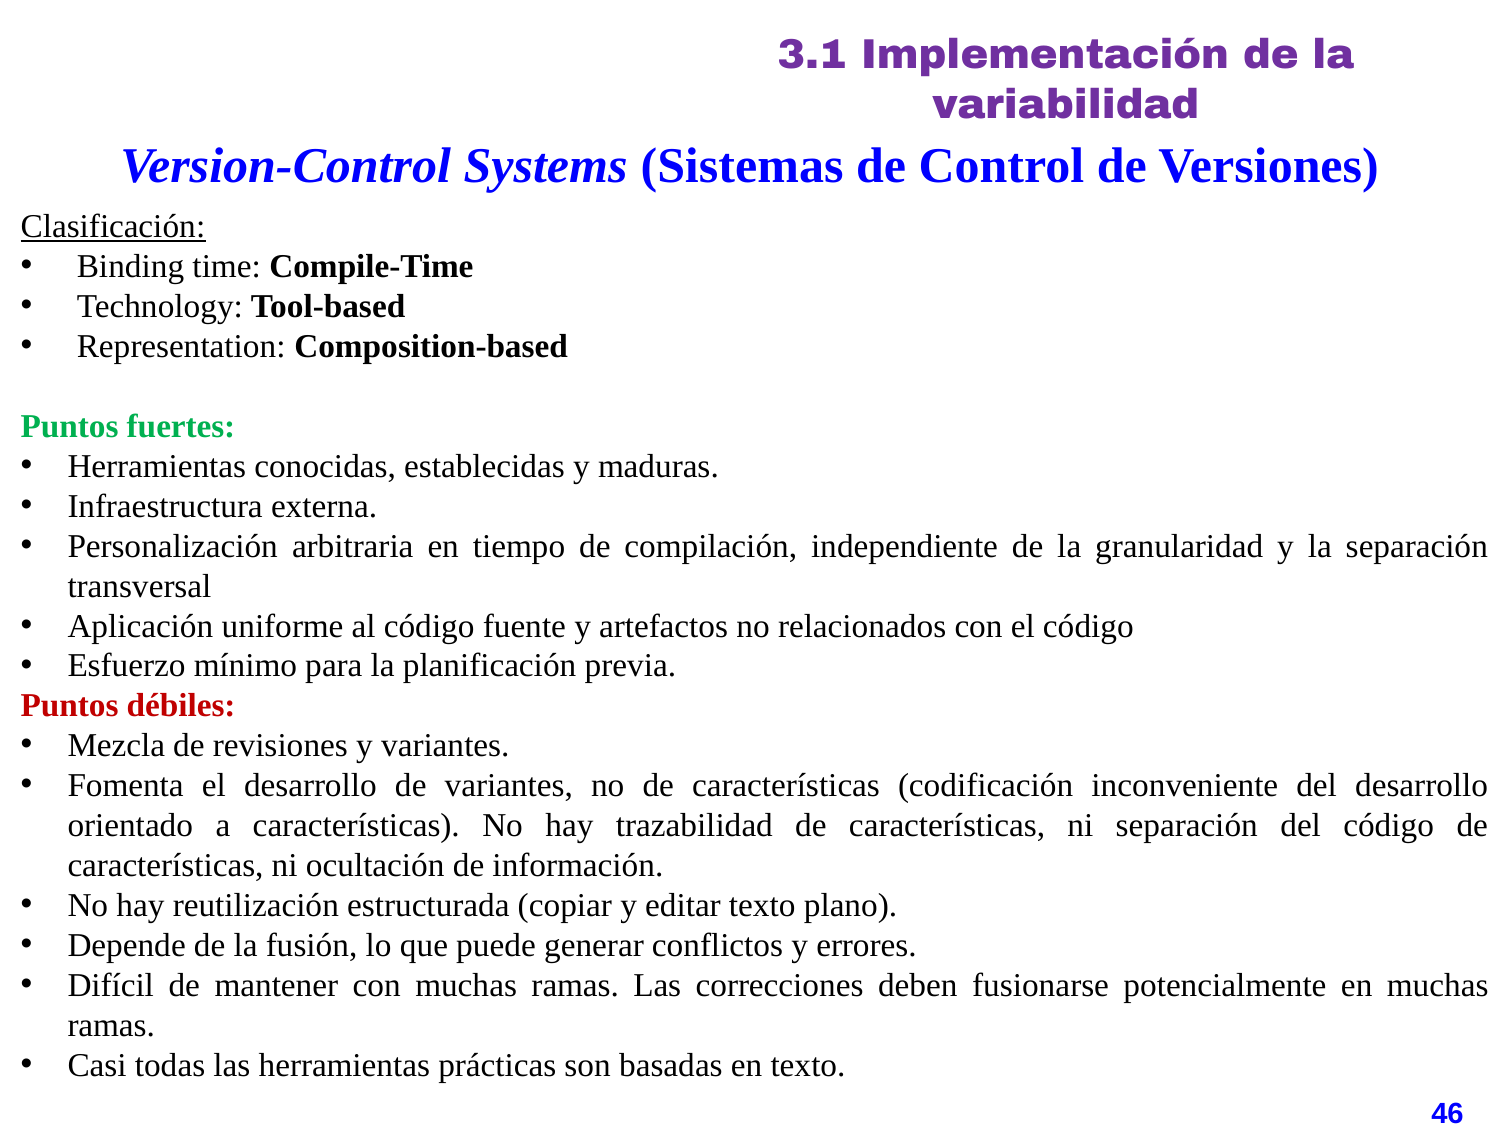

# 3.1 Implementación de la variabilidad
Version-Control Systems (Sistemas de Control de Versiones)
Clasificación:
Binding time: Compile-Time
Technology: Tool-based
Representation: Composition-based

Puntos fuertes:
Herramientas conocidas, establecidas y maduras.
Infraestructura externa.
Personalización arbitraria en tiempo de compilación, independiente de la granularidad y la separación transversal
Aplicación uniforme al código fuente y artefactos no relacionados con el código
Esfuerzo mínimo para la planificación previa.
Puntos débiles:
Mezcla de revisiones y variantes.
Fomenta el desarrollo de variantes, no de características (codificación inconveniente del desarrollo orientado a características). No hay trazabilidad de características, ni separación del código de características, ni ocultación de información.
No hay reutilización estructurada (copiar y editar texto plano).
Depende de la fusión, lo que puede generar conflictos y errores.
Difícil de mantener con muchas ramas. Las correcciones deben fusionarse potencialmente en muchas ramas.
Casi todas las herramientas prácticas son basadas en texto.